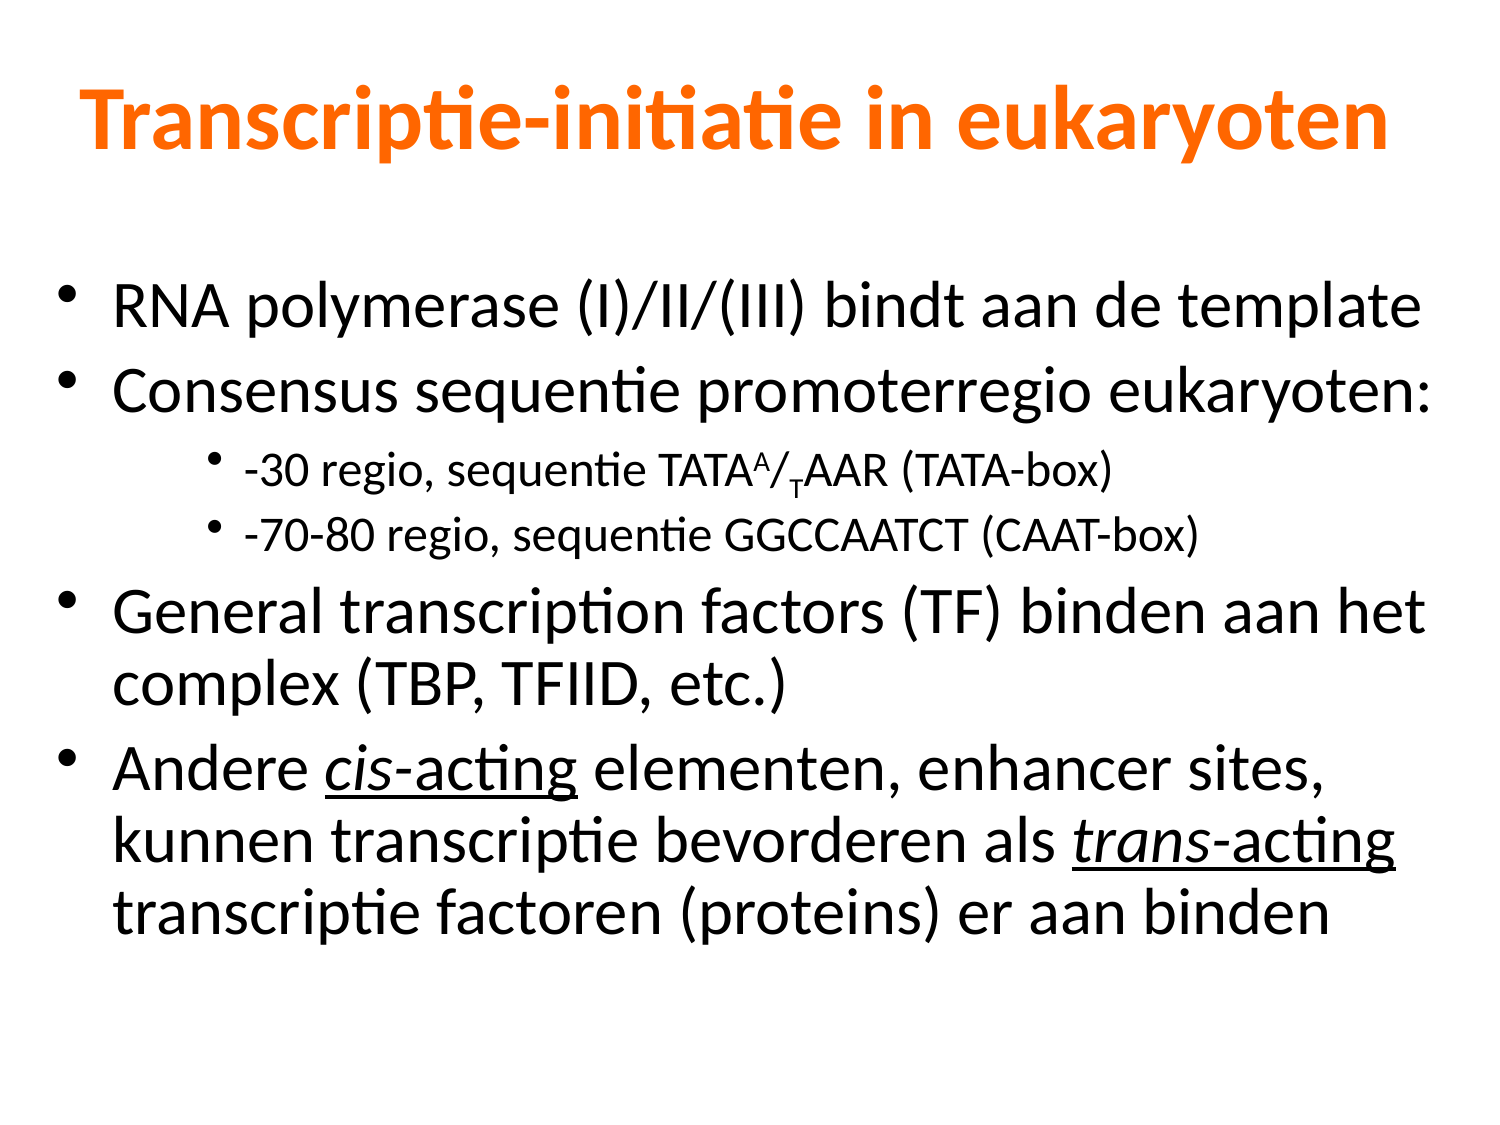

# Transcriptie-initiatie in eukaryoten
RNA polymerase (I)/II/(III) bindt aan de template
Consensus sequentie promoterregio eukaryoten:
-30 regio, sequentie TATAA/TAAR (TATA-box)
-70-80 regio, sequentie GGCCAATCT (CAAT-box)
General transcription factors (TF) binden aan het complex (TBP, TFIID, etc.)
Andere cis-acting elementen, enhancer sites, kunnen transcriptie bevorderen als trans-acting transcriptie factoren (proteins) er aan binden